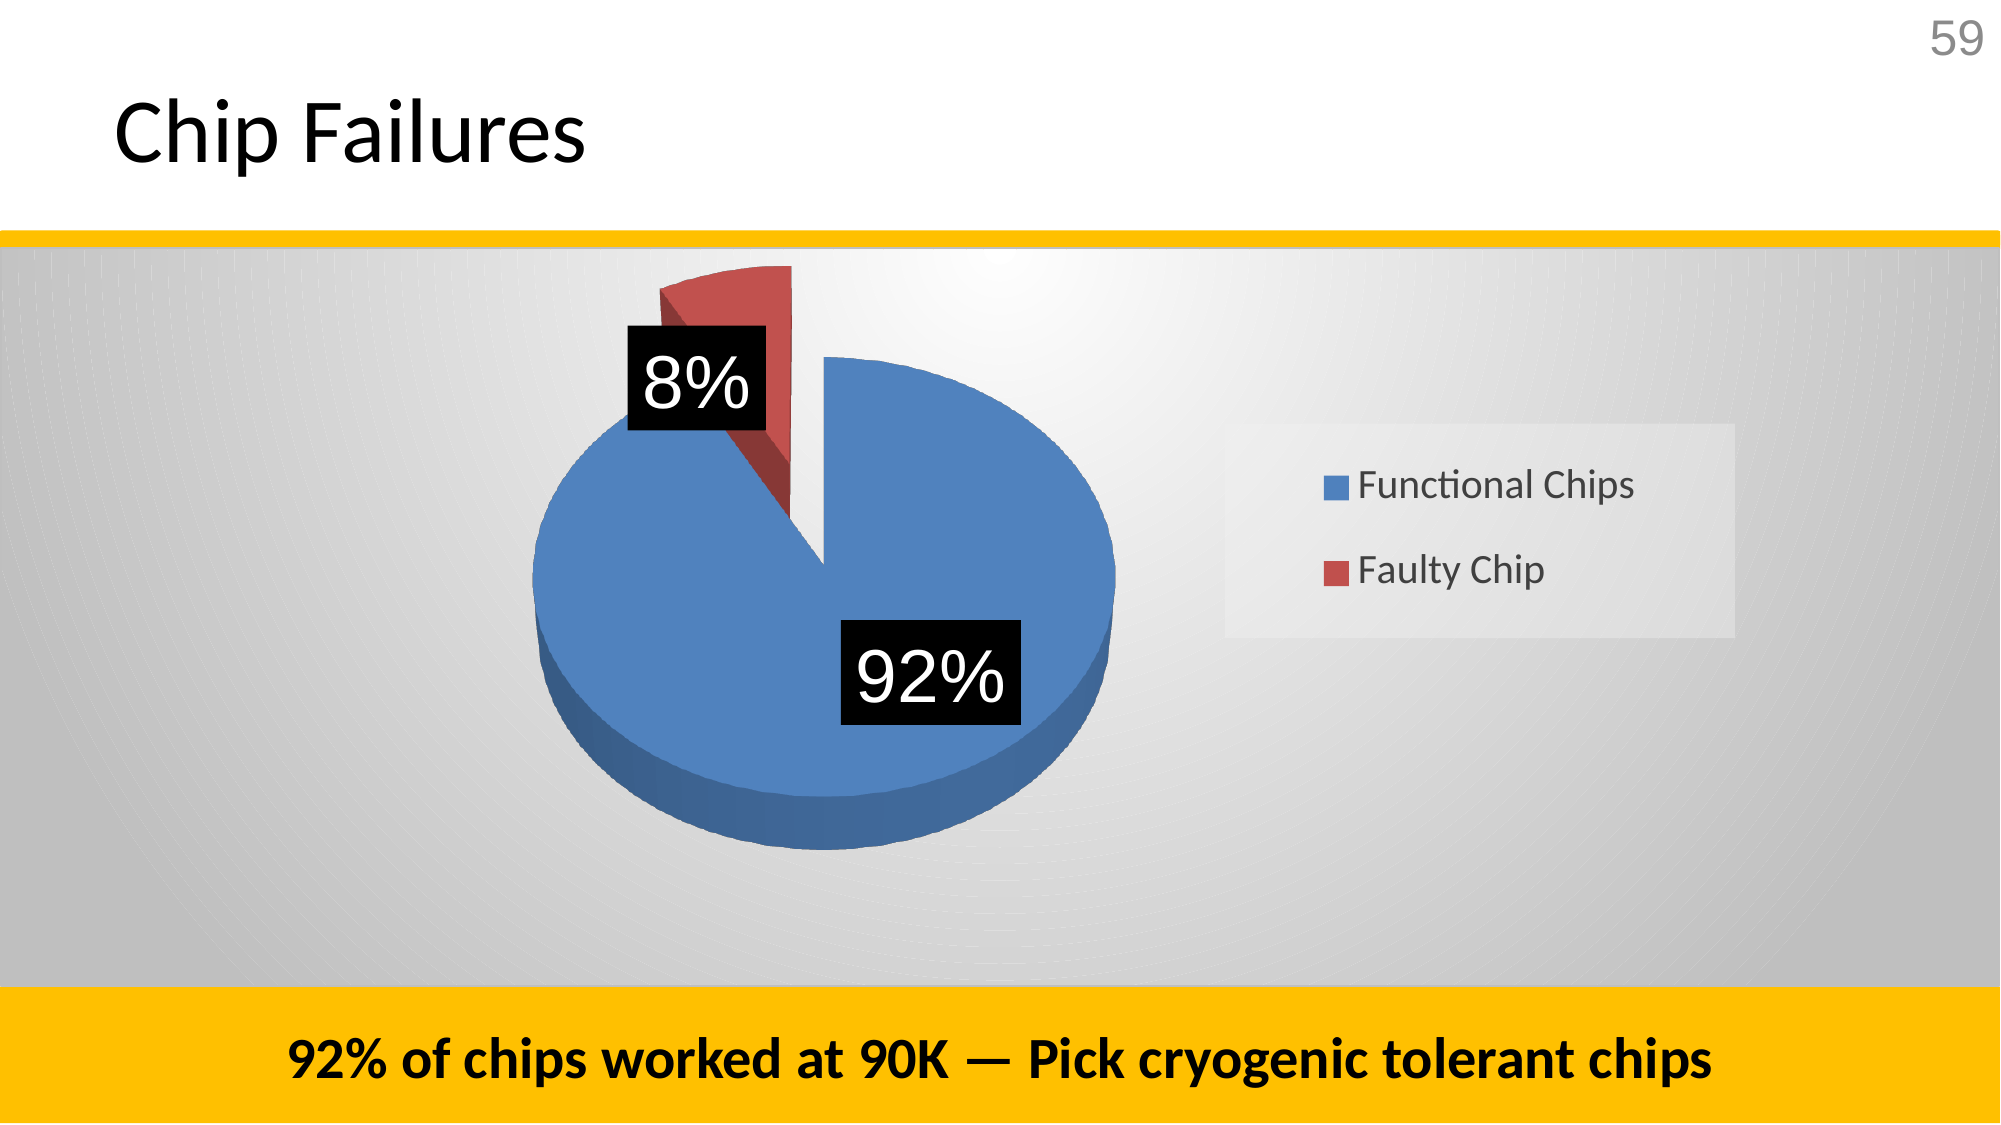

59
# Chip Failures

[unsupported chart]

8%
92%
92% of chips worked at 90K — Pick cryogenic tolerant chips